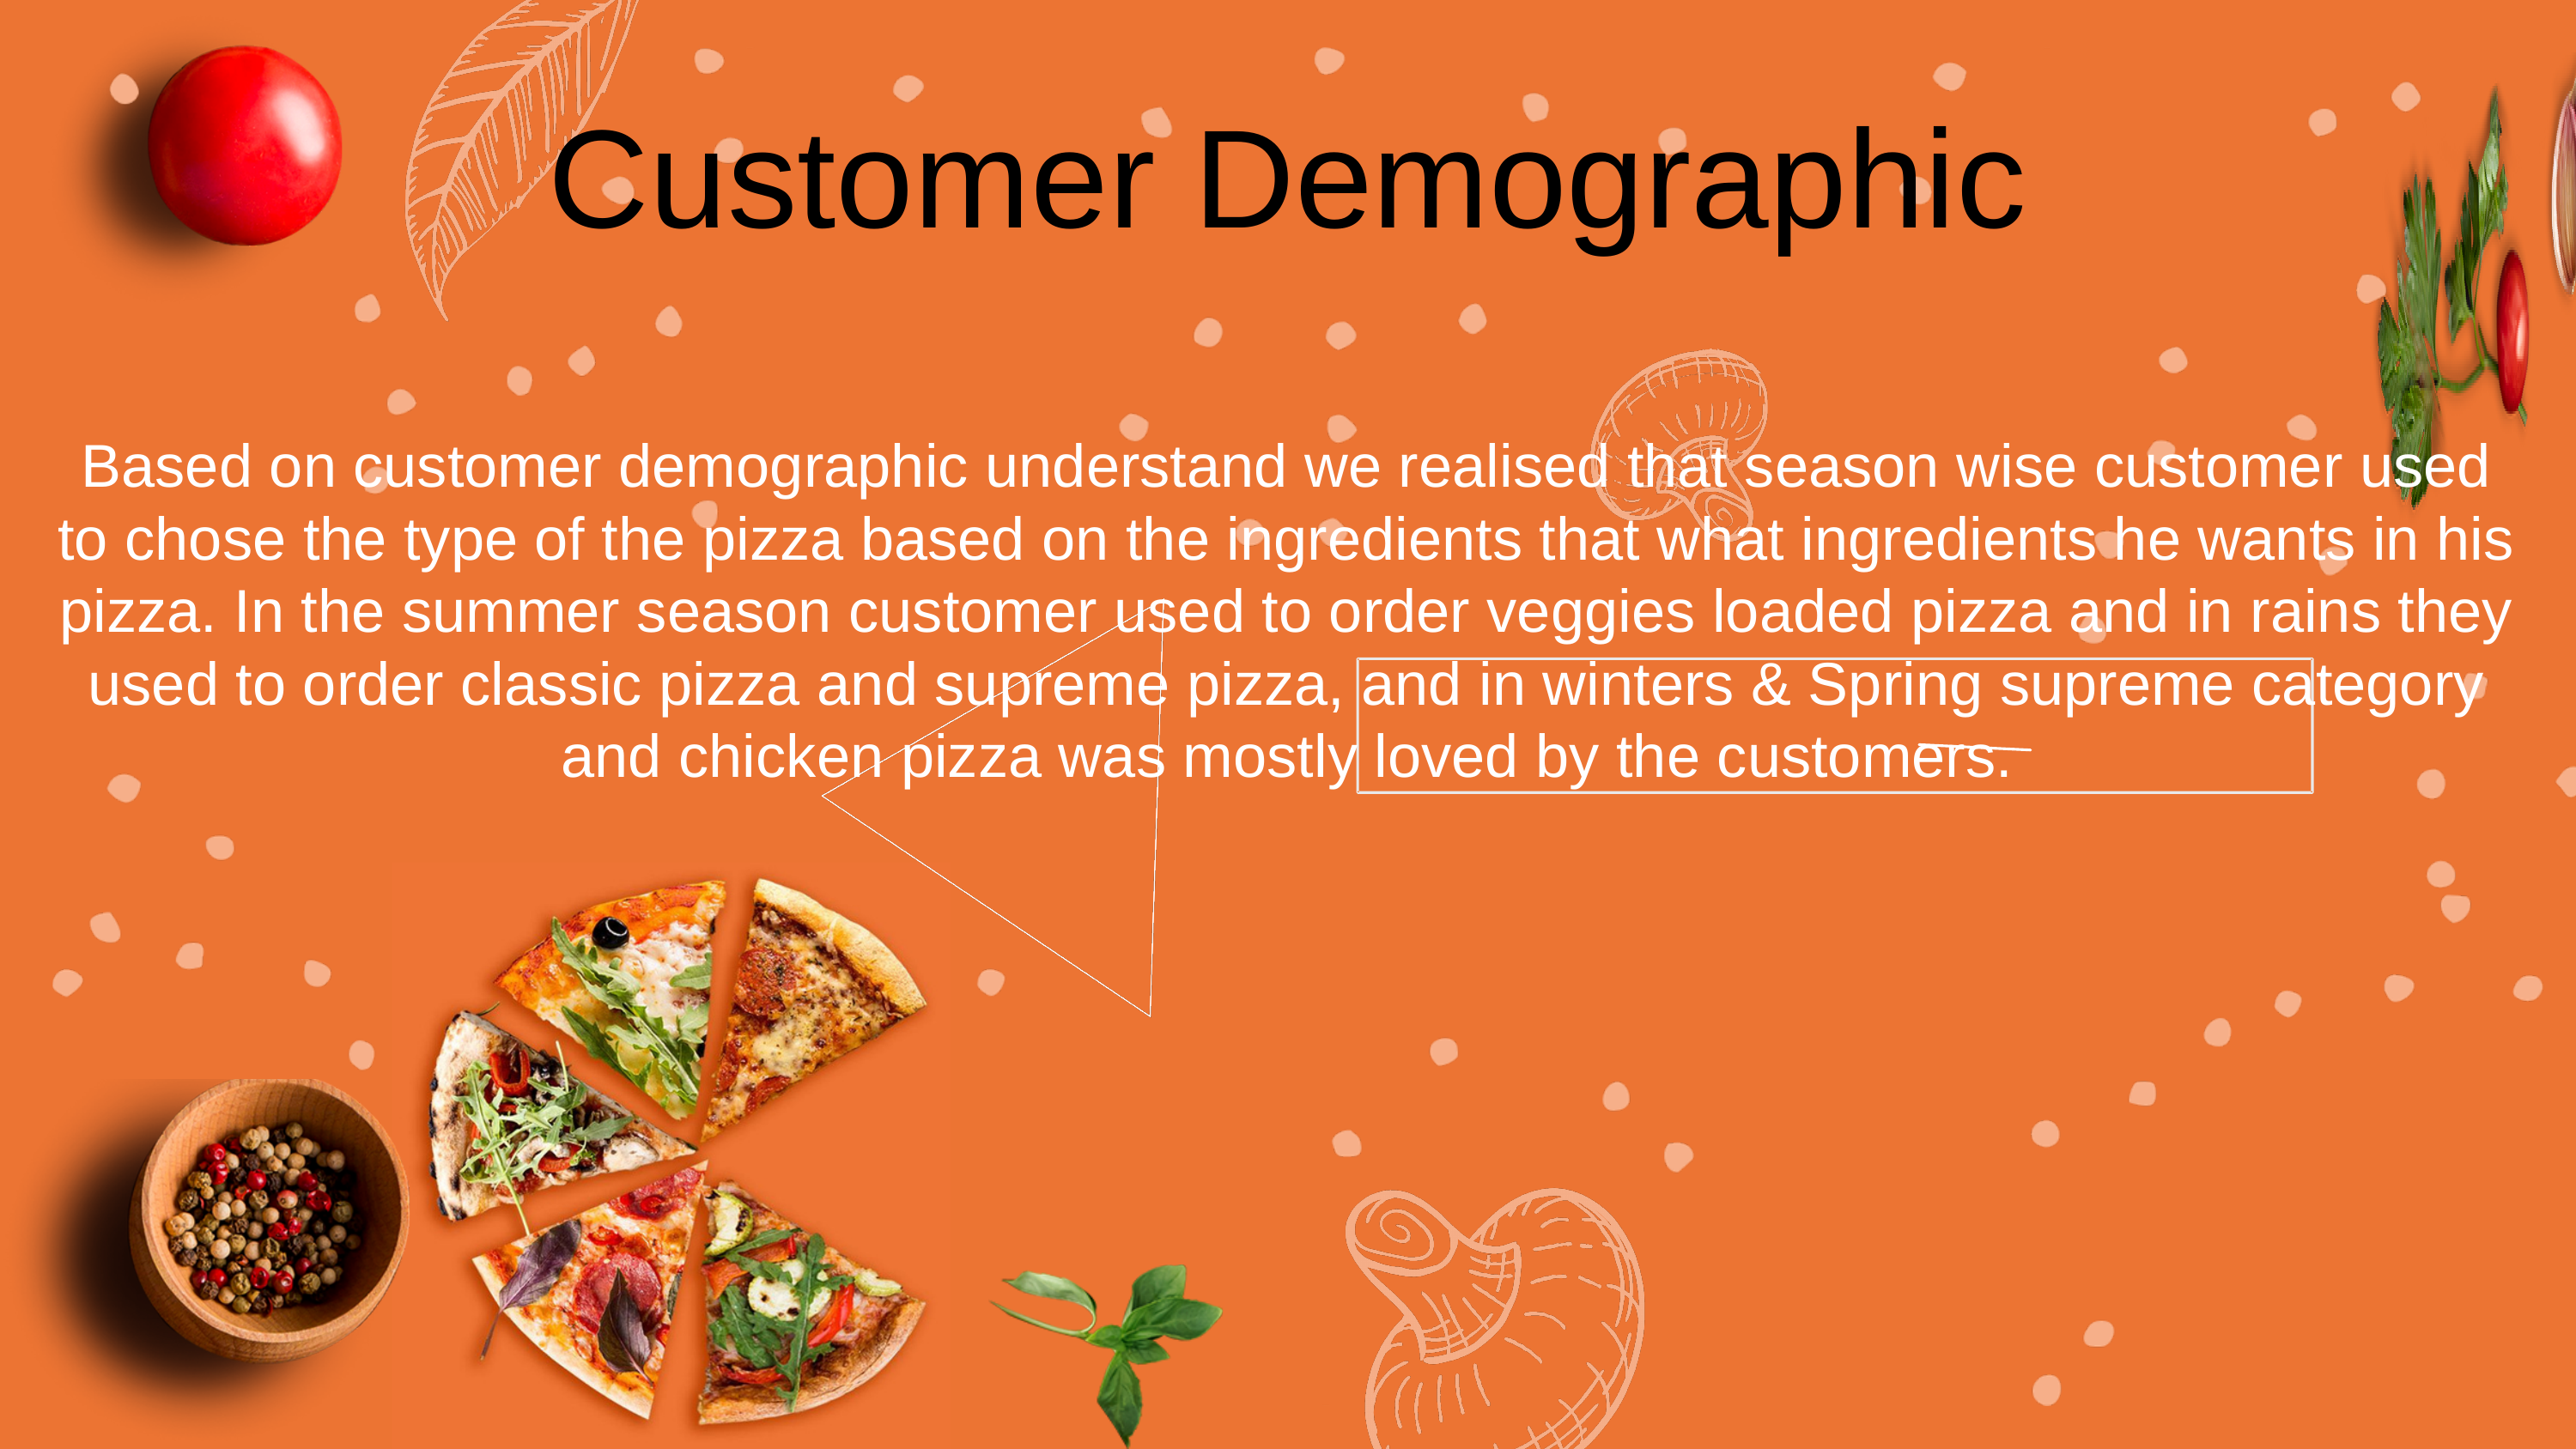

Customer Demographic

Based on customer demographic understand we realised that season wise customer used to chose the type of the pizza based on the ingredients that what ingredients he wants in his pizza. In the summer season customer used to order veggies loaded pizza and in rains they used to order classic pizza and supreme pizza, and in winters & Spring supreme category and chicken pizza was mostly loved by the customers.